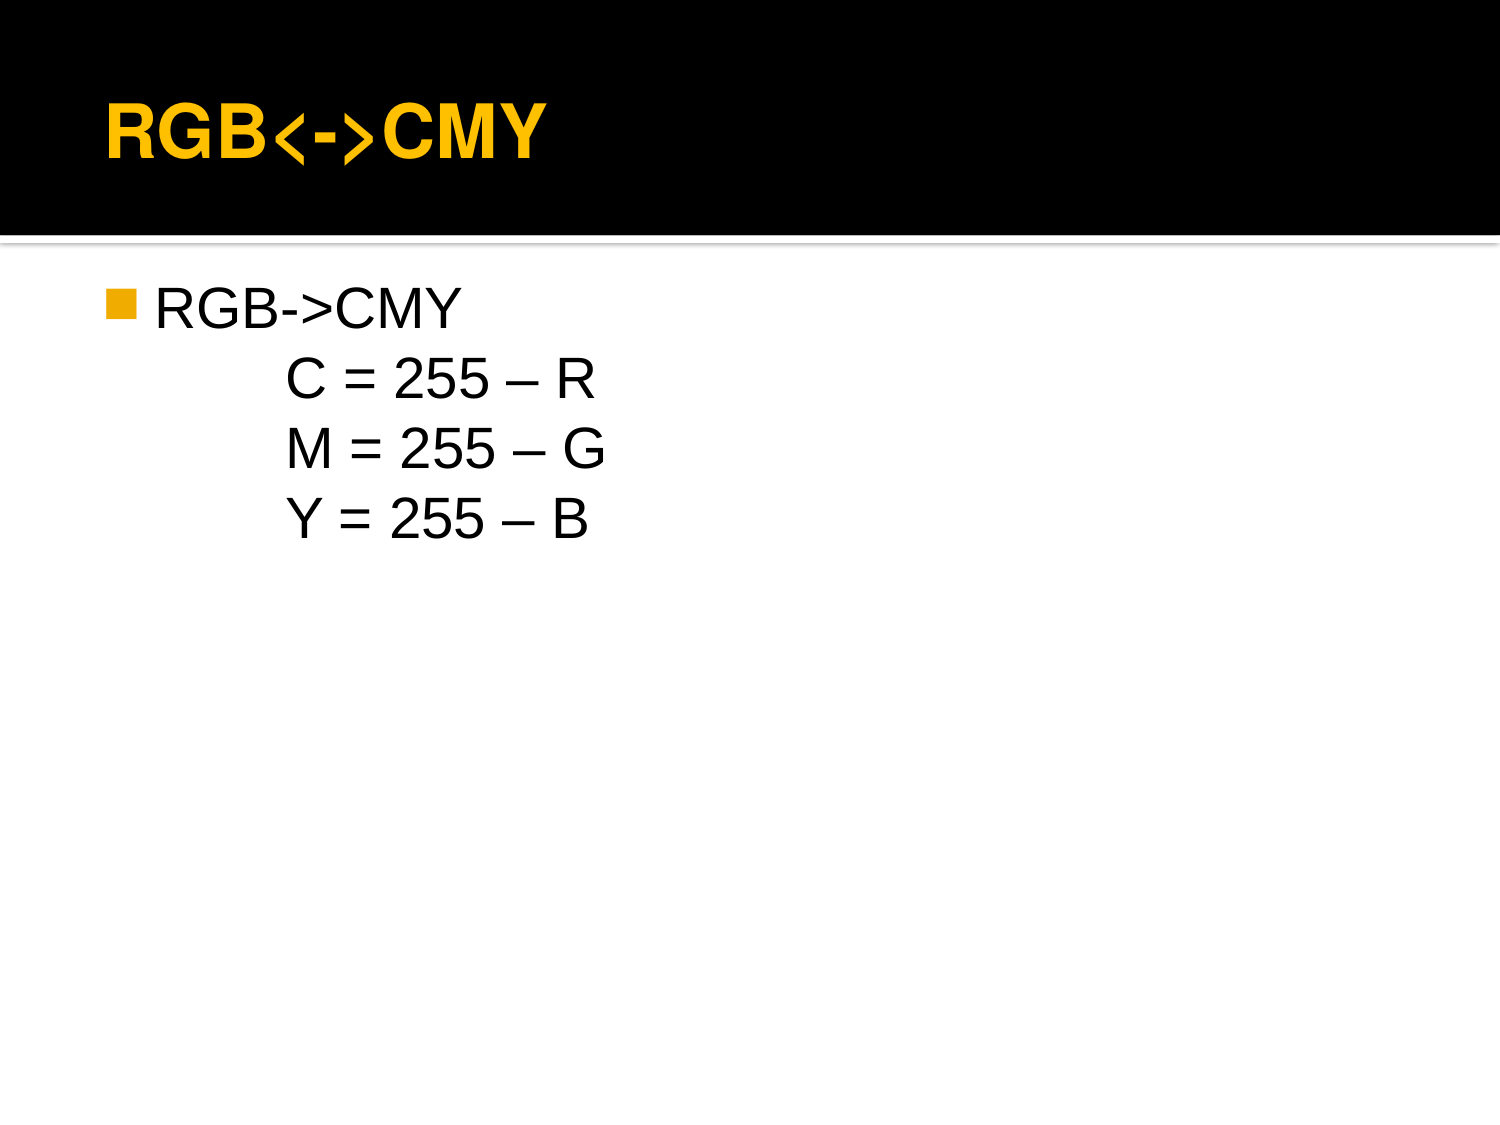

# RGB<->CMY
RGB->CMY
		C = 255 – R
		M = 255 – G
		Y = 255 – B